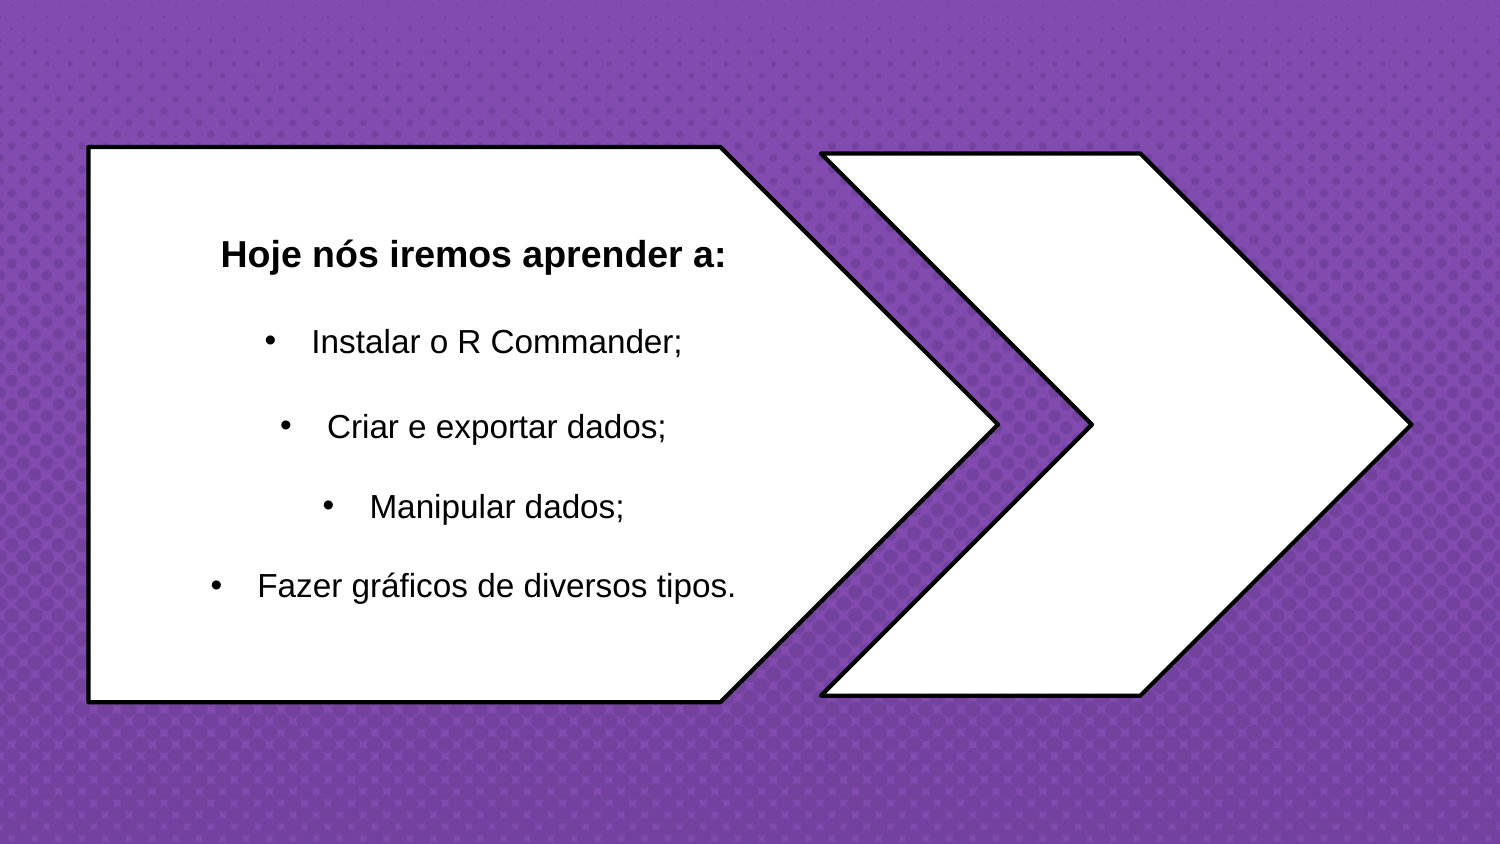

Hoje nós iremos aprender a:

Instalar o R Commander;

Criar e exportar dados;

Manipular dados;

Fazer gráficos de diversos tipos.